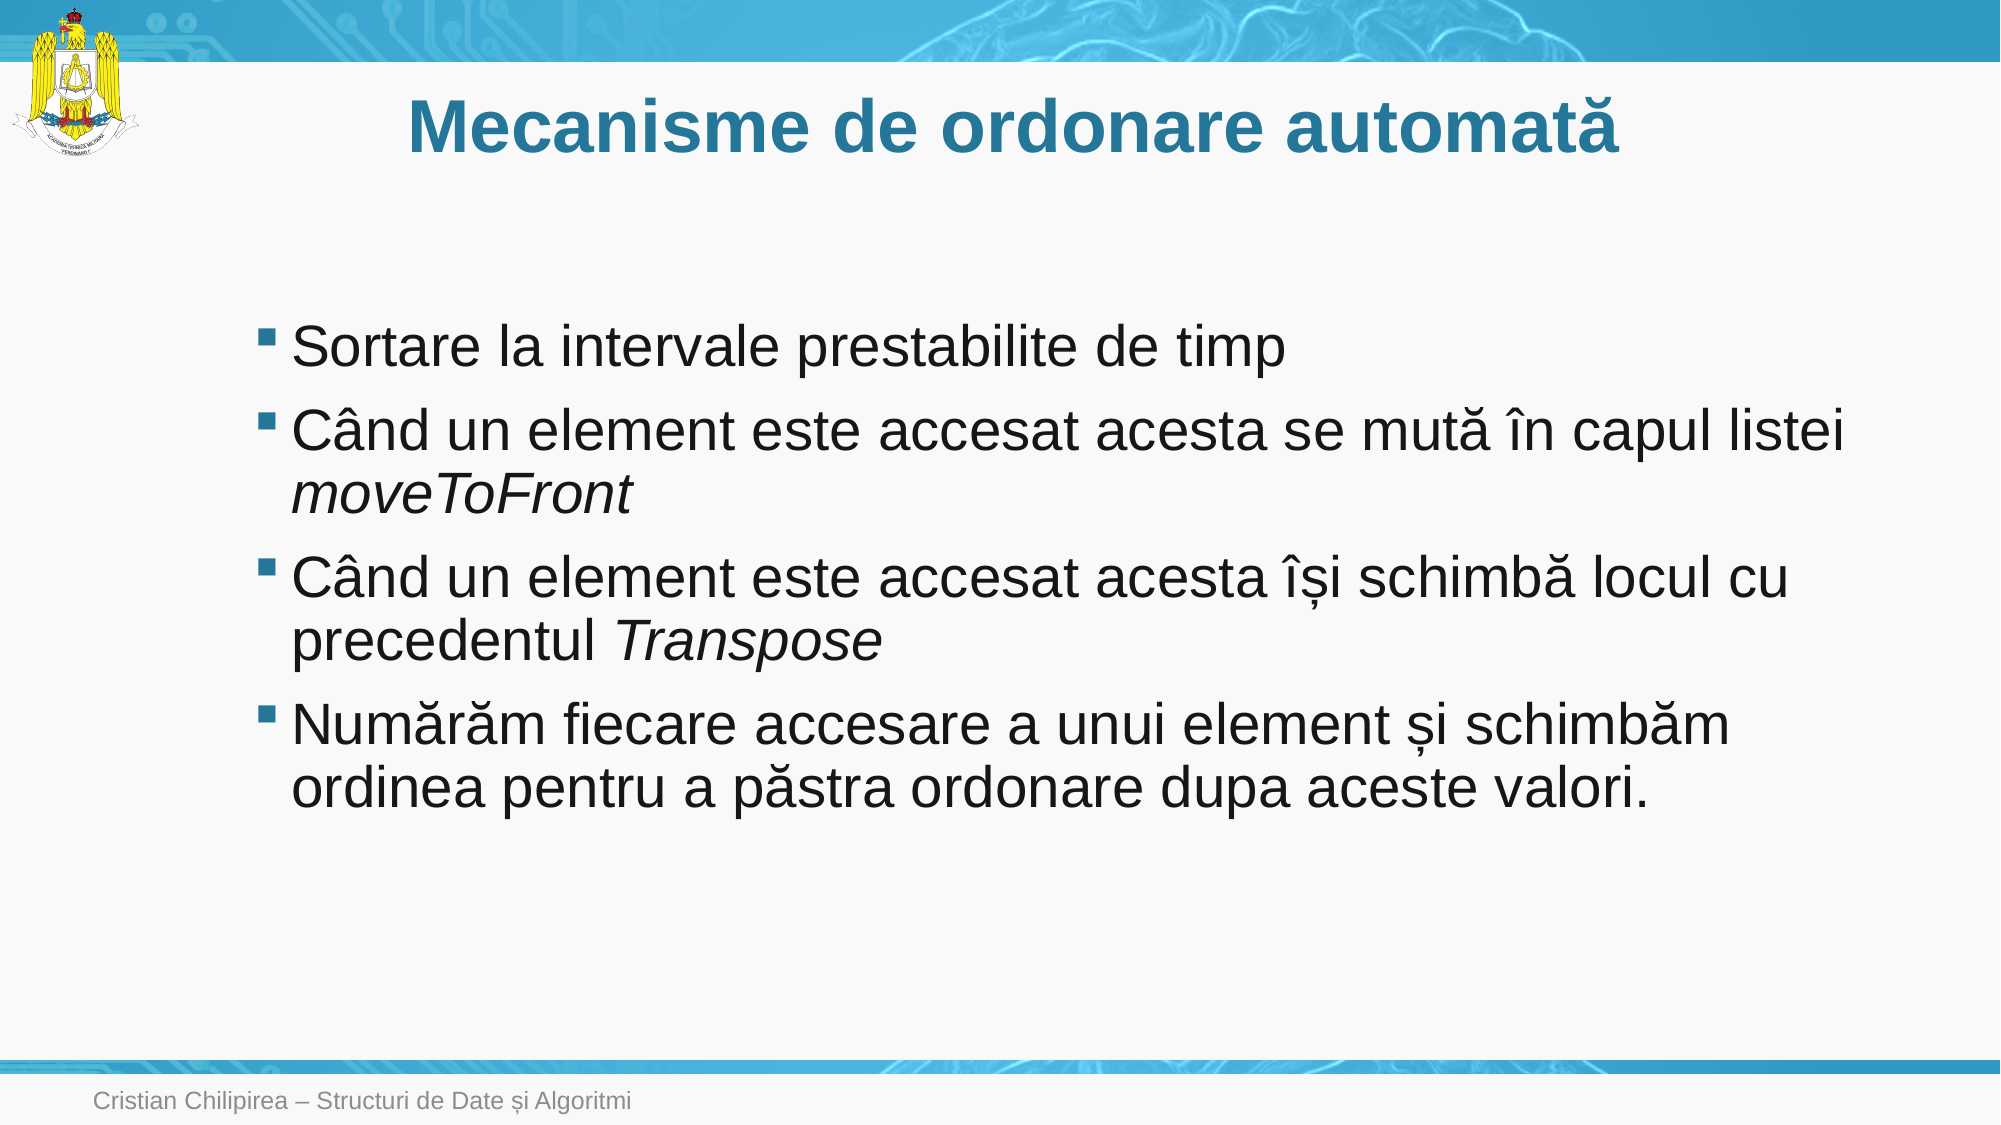

# Mecanisme de ordonare automată
Sortare la intervale prestabilite de timp
Când un element este accesat acesta se mută în capul listei moveToFront
Când un element este accesat acesta își schimbă locul cu precedentul Transpose
Numărăm fiecare accesare a unui element și schimbăm ordinea pentru a păstra ordonare dupa aceste valori.

Cristian Chilipirea – Structuri de Date și Algoritmi